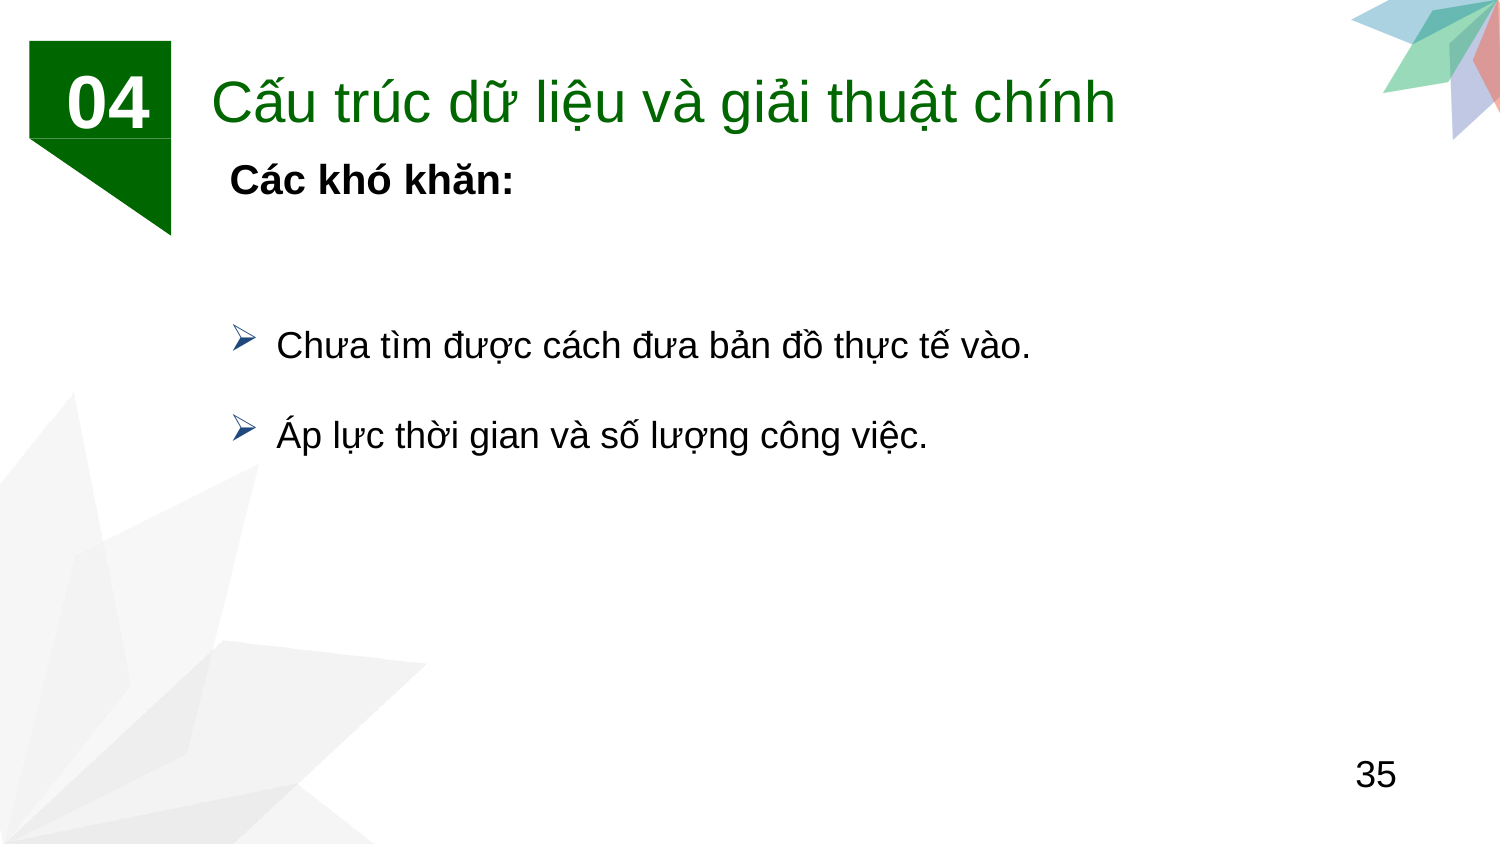

04
Cấu trúc dữ liệu và giải thuật chính
Các khó khăn:
Chưa tìm được cách đưa bản đồ thực tế vào.
Áp lực thời gian và số lượng công việc.

35